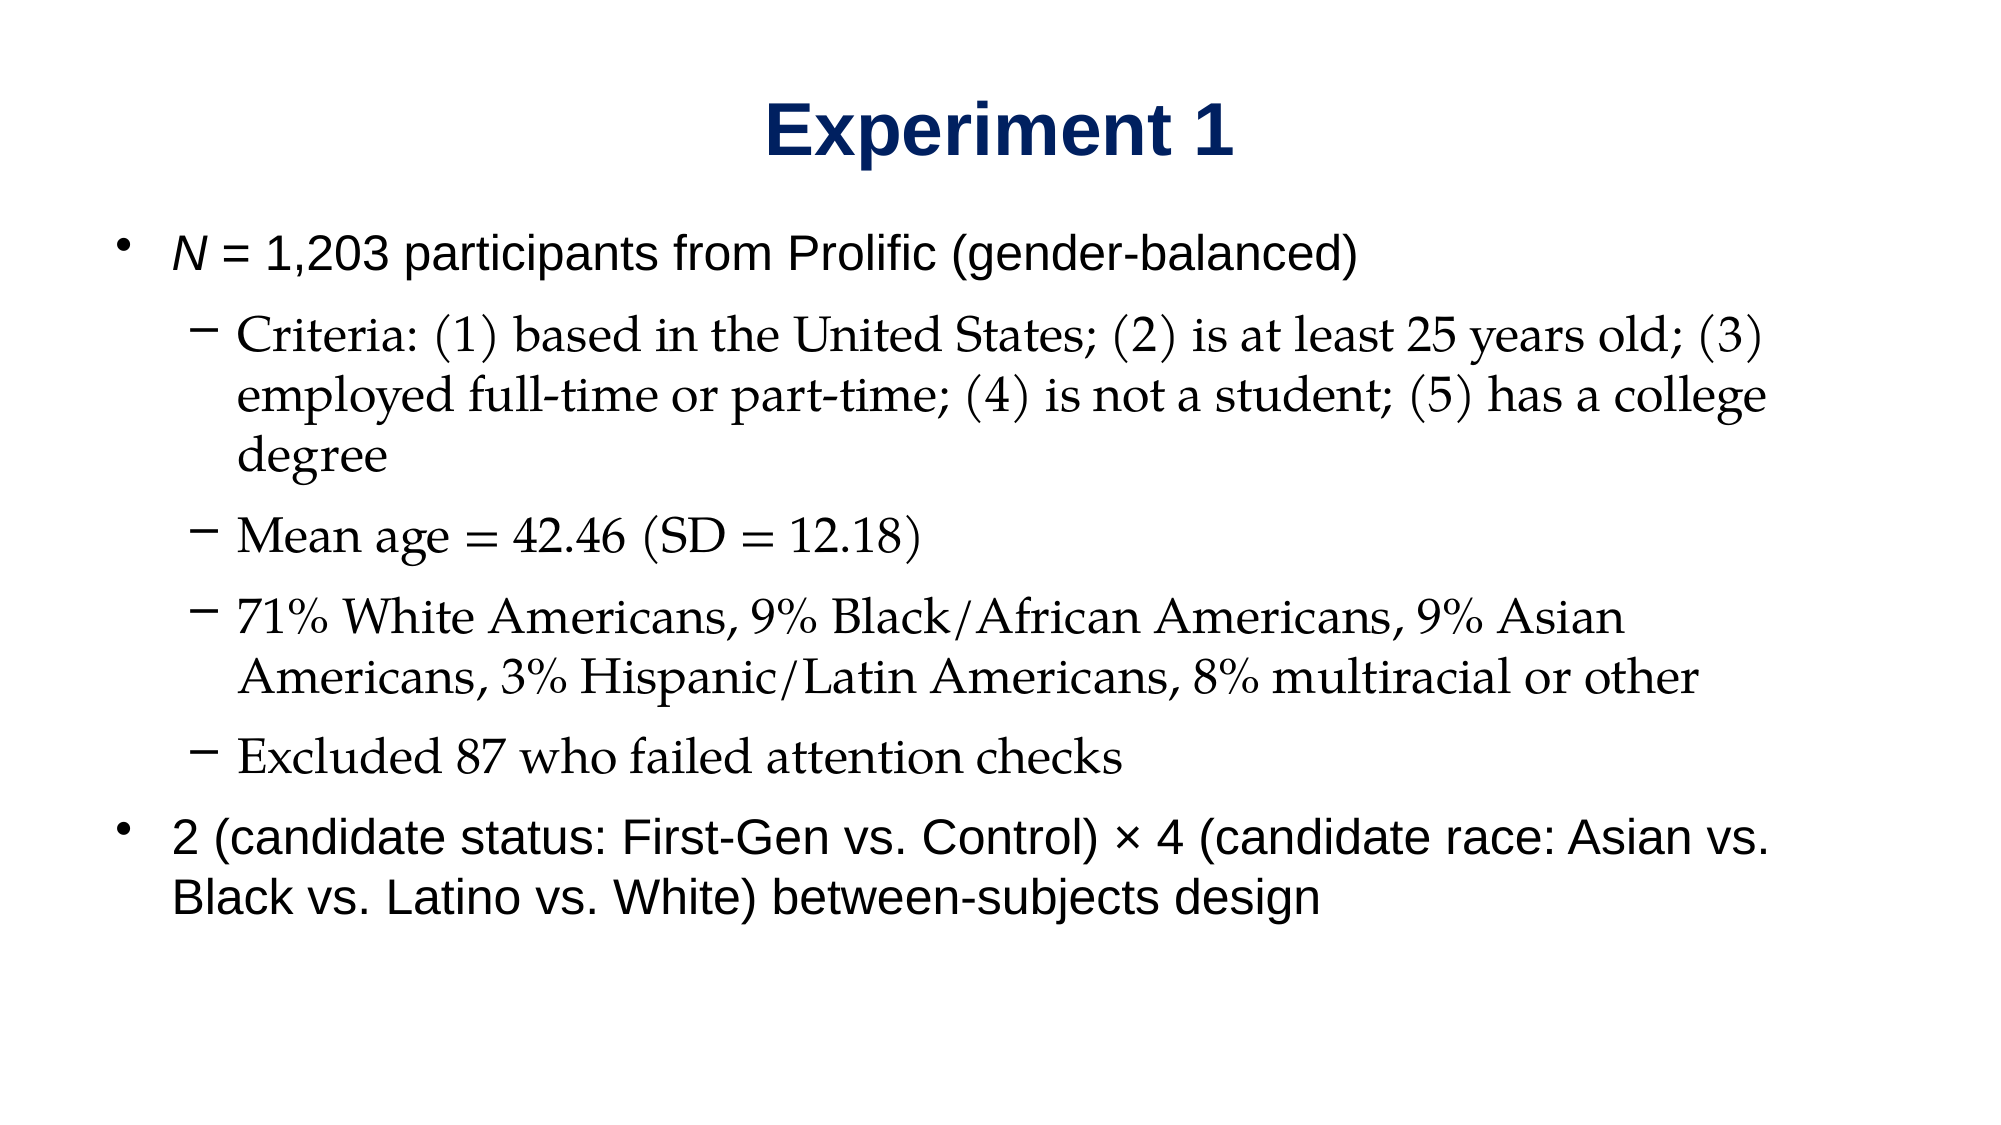

# Experiment 1
N = 1,203 participants from Prolific (gender-balanced)
Criteria: (1) based in the United States; (2) is at least 25 years old; (3) employed full-time or part-time; (4) is not a student; (5) has a college degree
Mean age = 42.46 (SD = 12.18)
71% White Americans, 9% Black/African Americans, 9% Asian Americans, 3% Hispanic/Latin Americans, 8% multiracial or other
Excluded 87 who failed attention checks
2 (candidate status: First-Gen vs. Control) × 4 (candidate race: Asian vs. Black vs. Latino vs. White) between-subjects design